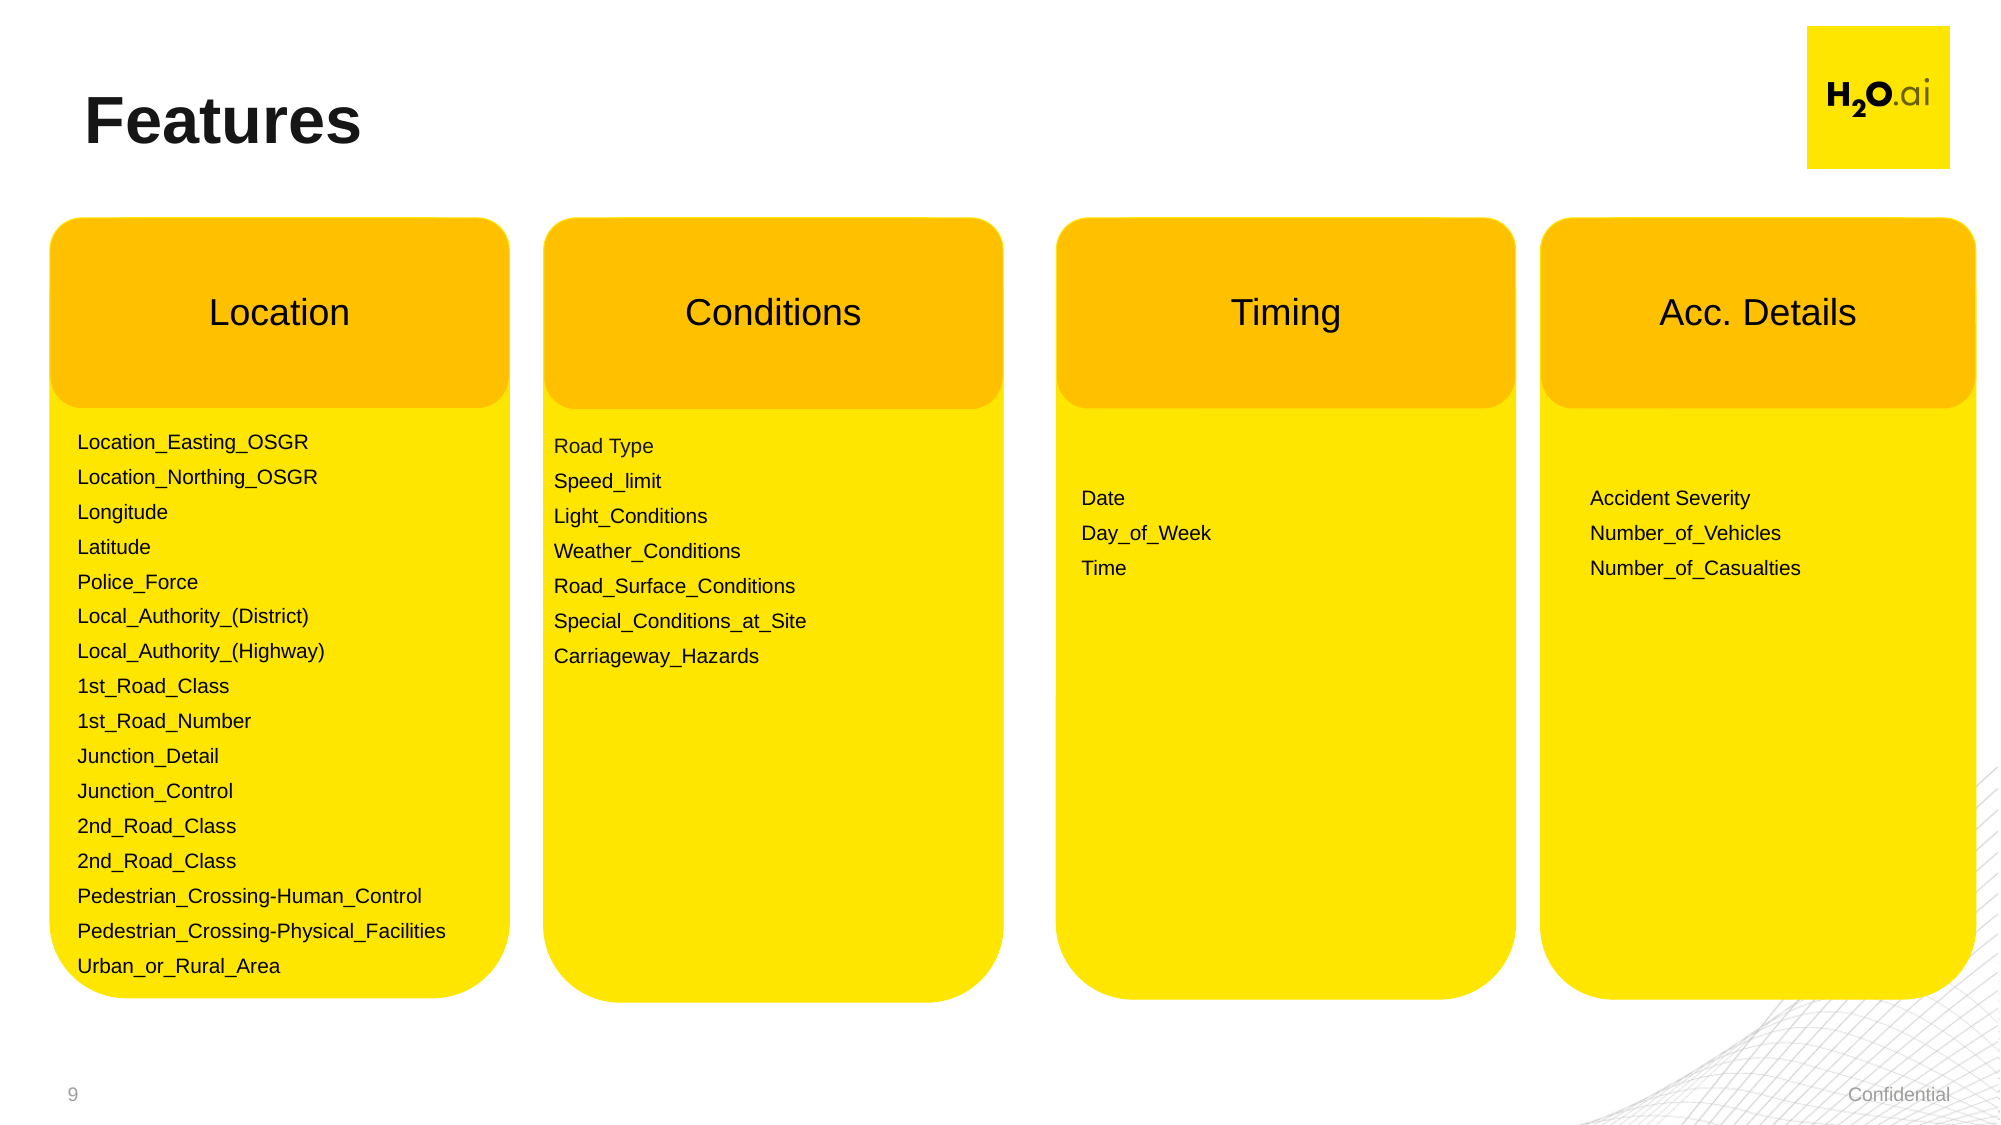

# Features

Location

Conditions

Timing

Acc. Details
Location_Easting_OSGR
Location_Northing_OSGR
Longitude
Latitude
Police_Force
Local_Authority_(District)
Local_Authority_(Highway)
1st_Road_Class
1st_Road_Number
Junction_Detail
Junction_Control
2nd_Road_Class
2nd_Road_Class
Pedestrian_Crossing-Human_Control
Pedestrian_Crossing-Physical_Facilities
Urban_or_Rural_Area

Road Type
Speed_limit
Light_Conditions
Weather_Conditions
Road_Surface_Conditions
Special_Conditions_at_Site
Carriageway_Hazards

Date
Day_of_Week
Time
Accident Severity
Number_of_Vehicles
Number_of_Casualties